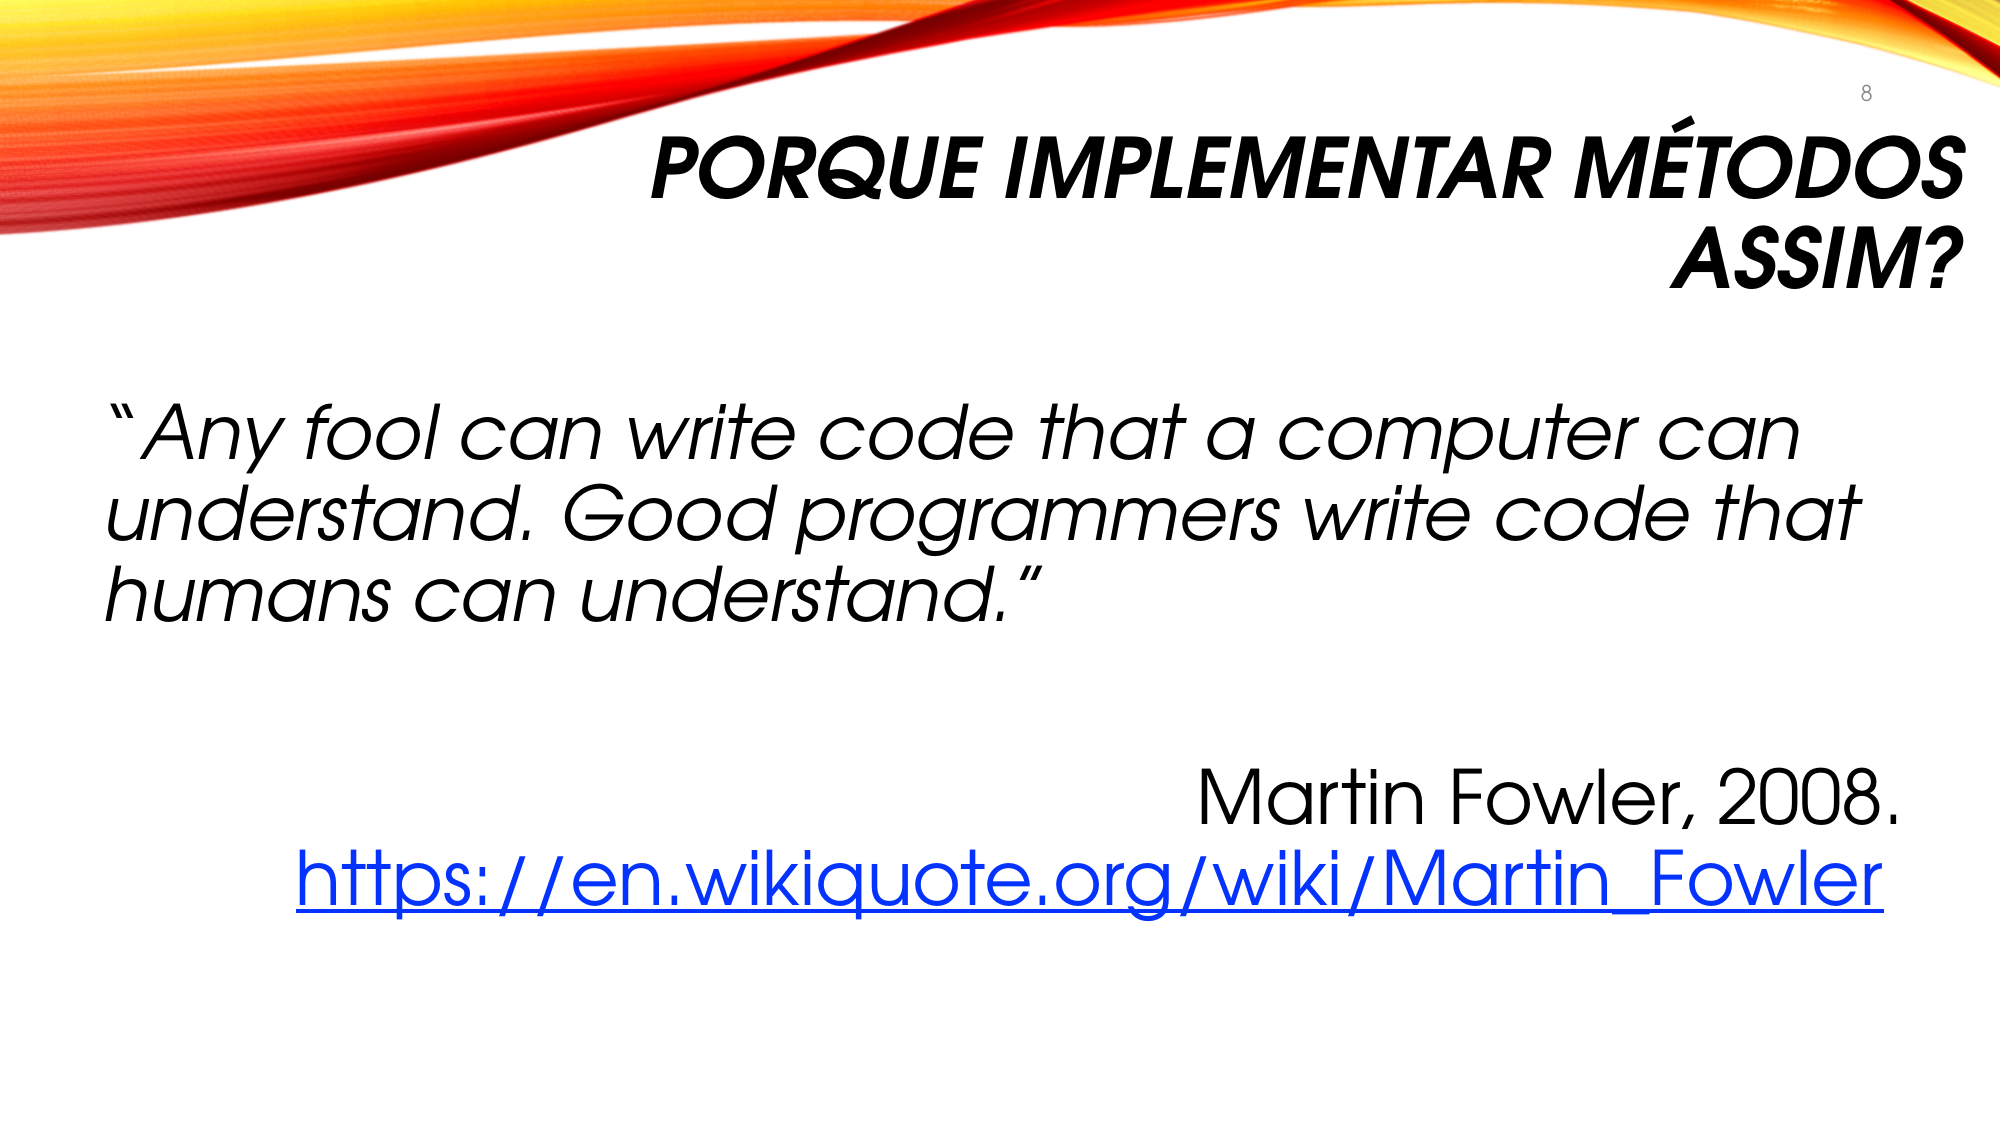

8
# porque implementar métodos assim?
“Any fool can write code that a computer can understand. Good programmers write code that humans can understand.”

Martin Fowler, 2008.
https://en.wikiquote.org/wiki/Martin_Fowler